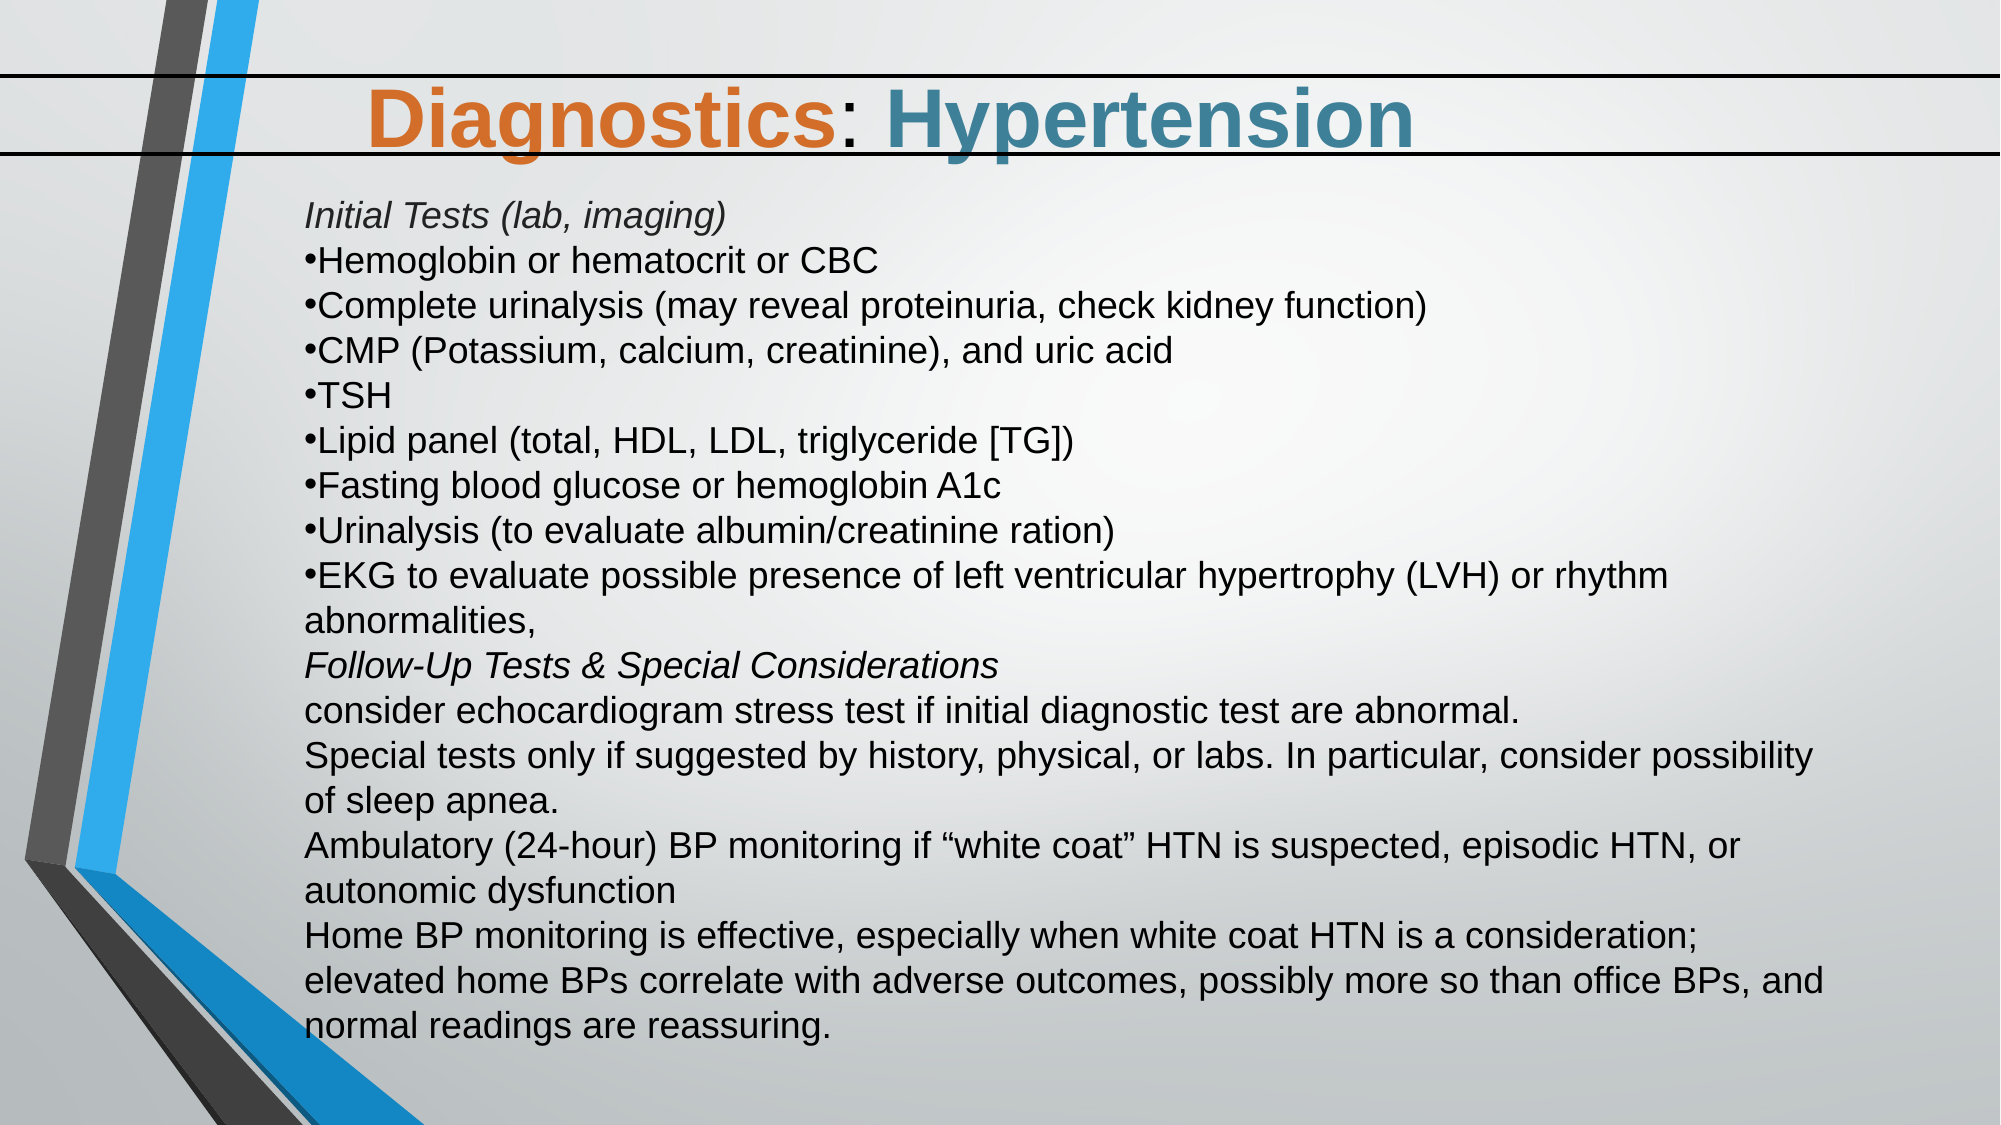

Diagnostics: Hypertension

Initial Tests (lab, imaging)
Hemoglobin or hematocrit or CBC
Complete urinalysis (may reveal proteinuria, check kidney function)
CMP (Potassium, calcium, creatinine), and uric acid
TSH
Lipid panel (total, HDL, LDL, triglyceride [TG])
Fasting blood glucose or hemoglobin A1c
Urinalysis (to evaluate albumin/creatinine ration)
EKG to evaluate possible presence of left ventricular hypertrophy (LVH) or rhythm abnormalities,
Follow-Up Tests & Special Considerations
consider echocardiogram stress test if initial diagnostic test are abnormal.
Special tests only if suggested by history, physical, or labs. In particular, consider possibility of sleep apnea.
Ambulatory (24-hour) BP monitoring if “white coat” HTN is suspected, episodic HTN, or autonomic dysfunction
Home BP monitoring is effective, especially when white coat HTN is a consideration; elevated home BPs correlate with adverse outcomes, possibly more so than office BPs, and normal readings are reassuring.